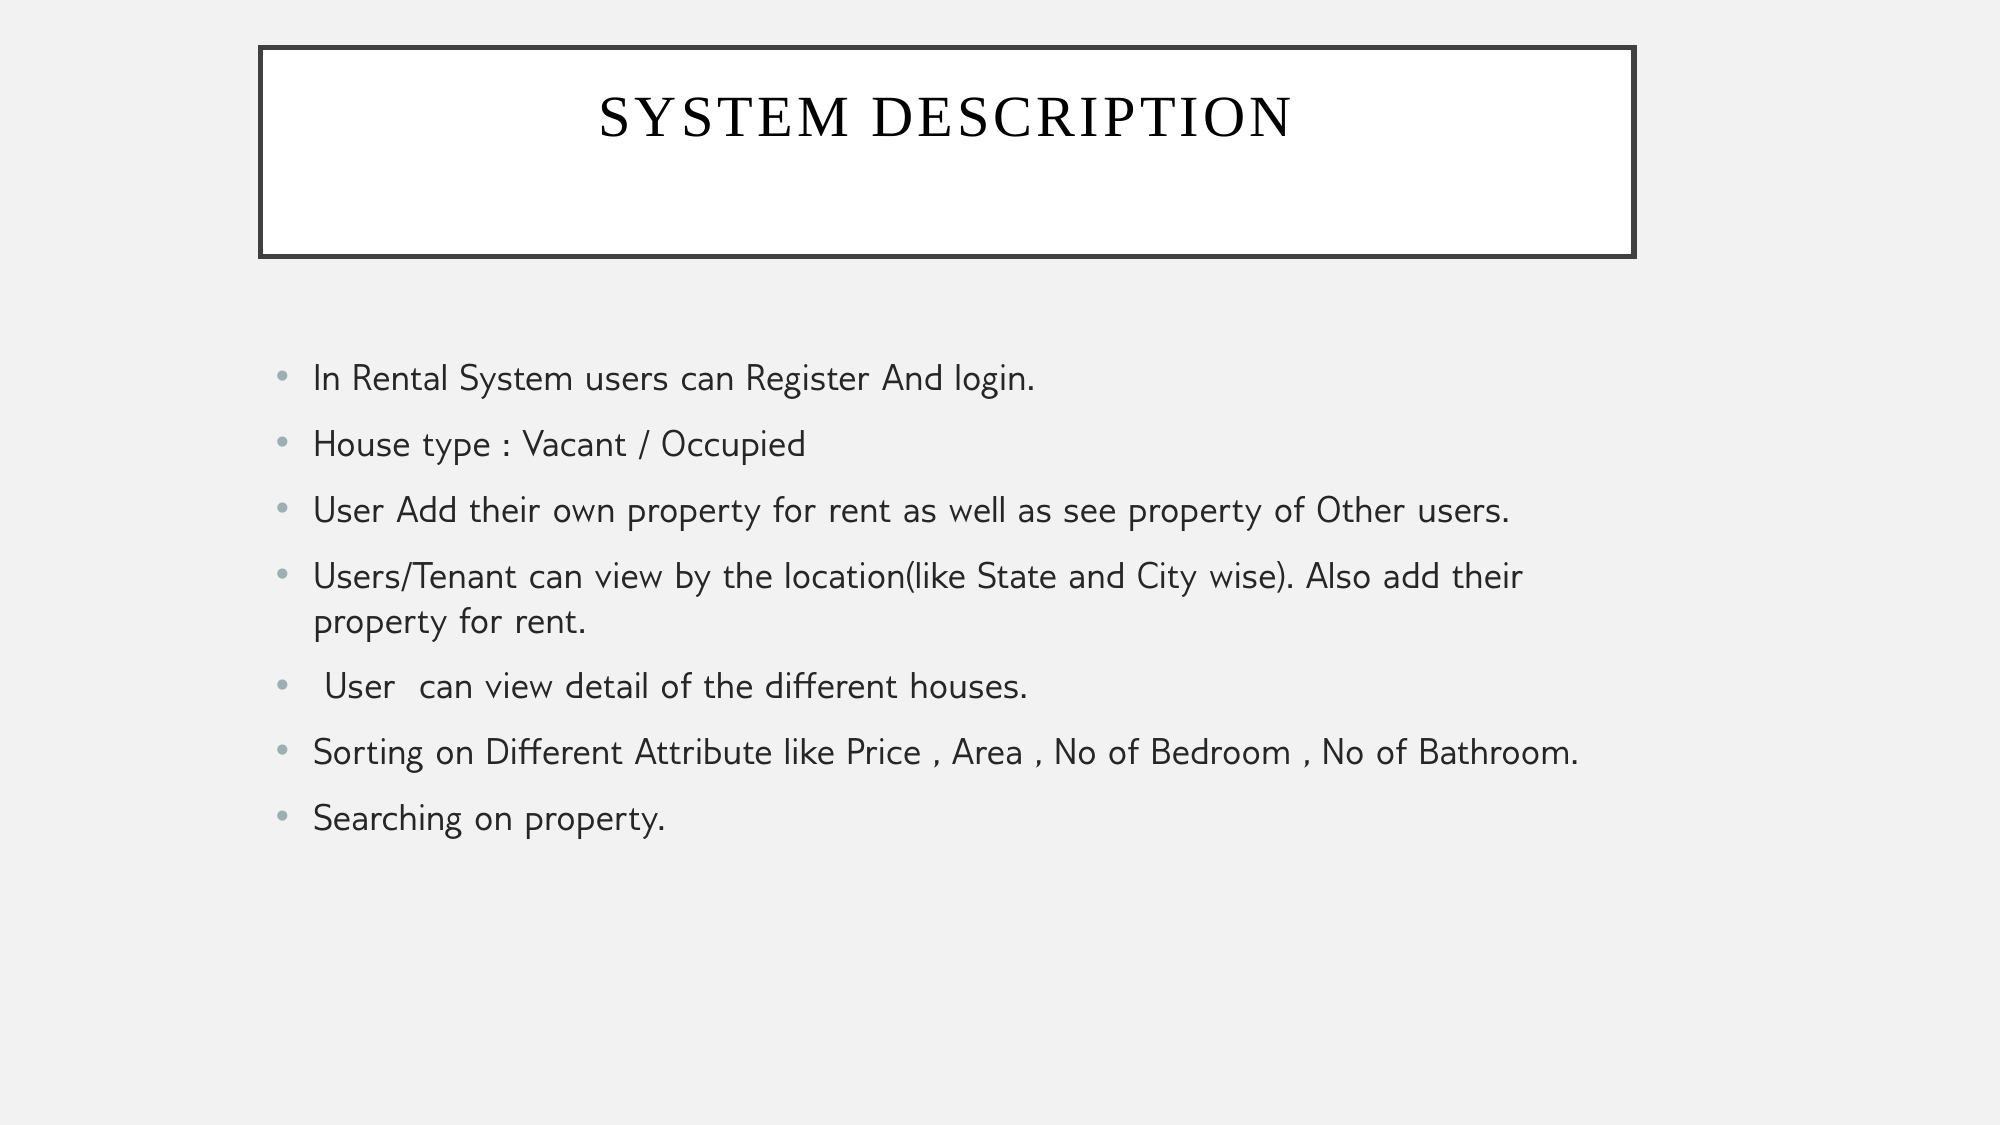

# System Description
In Rental System users can Register And login.
House type : Vacant / Occupied
User Add their own property for rent as well as see property of Other users.
Users/Tenant can view by the location(like State and City wise). Also add their property for rent.
 User  can view detail of the different houses.
Sorting on Different Attribute like Price , Area , No of Bedroom , No of Bathroom.
Searching on property.